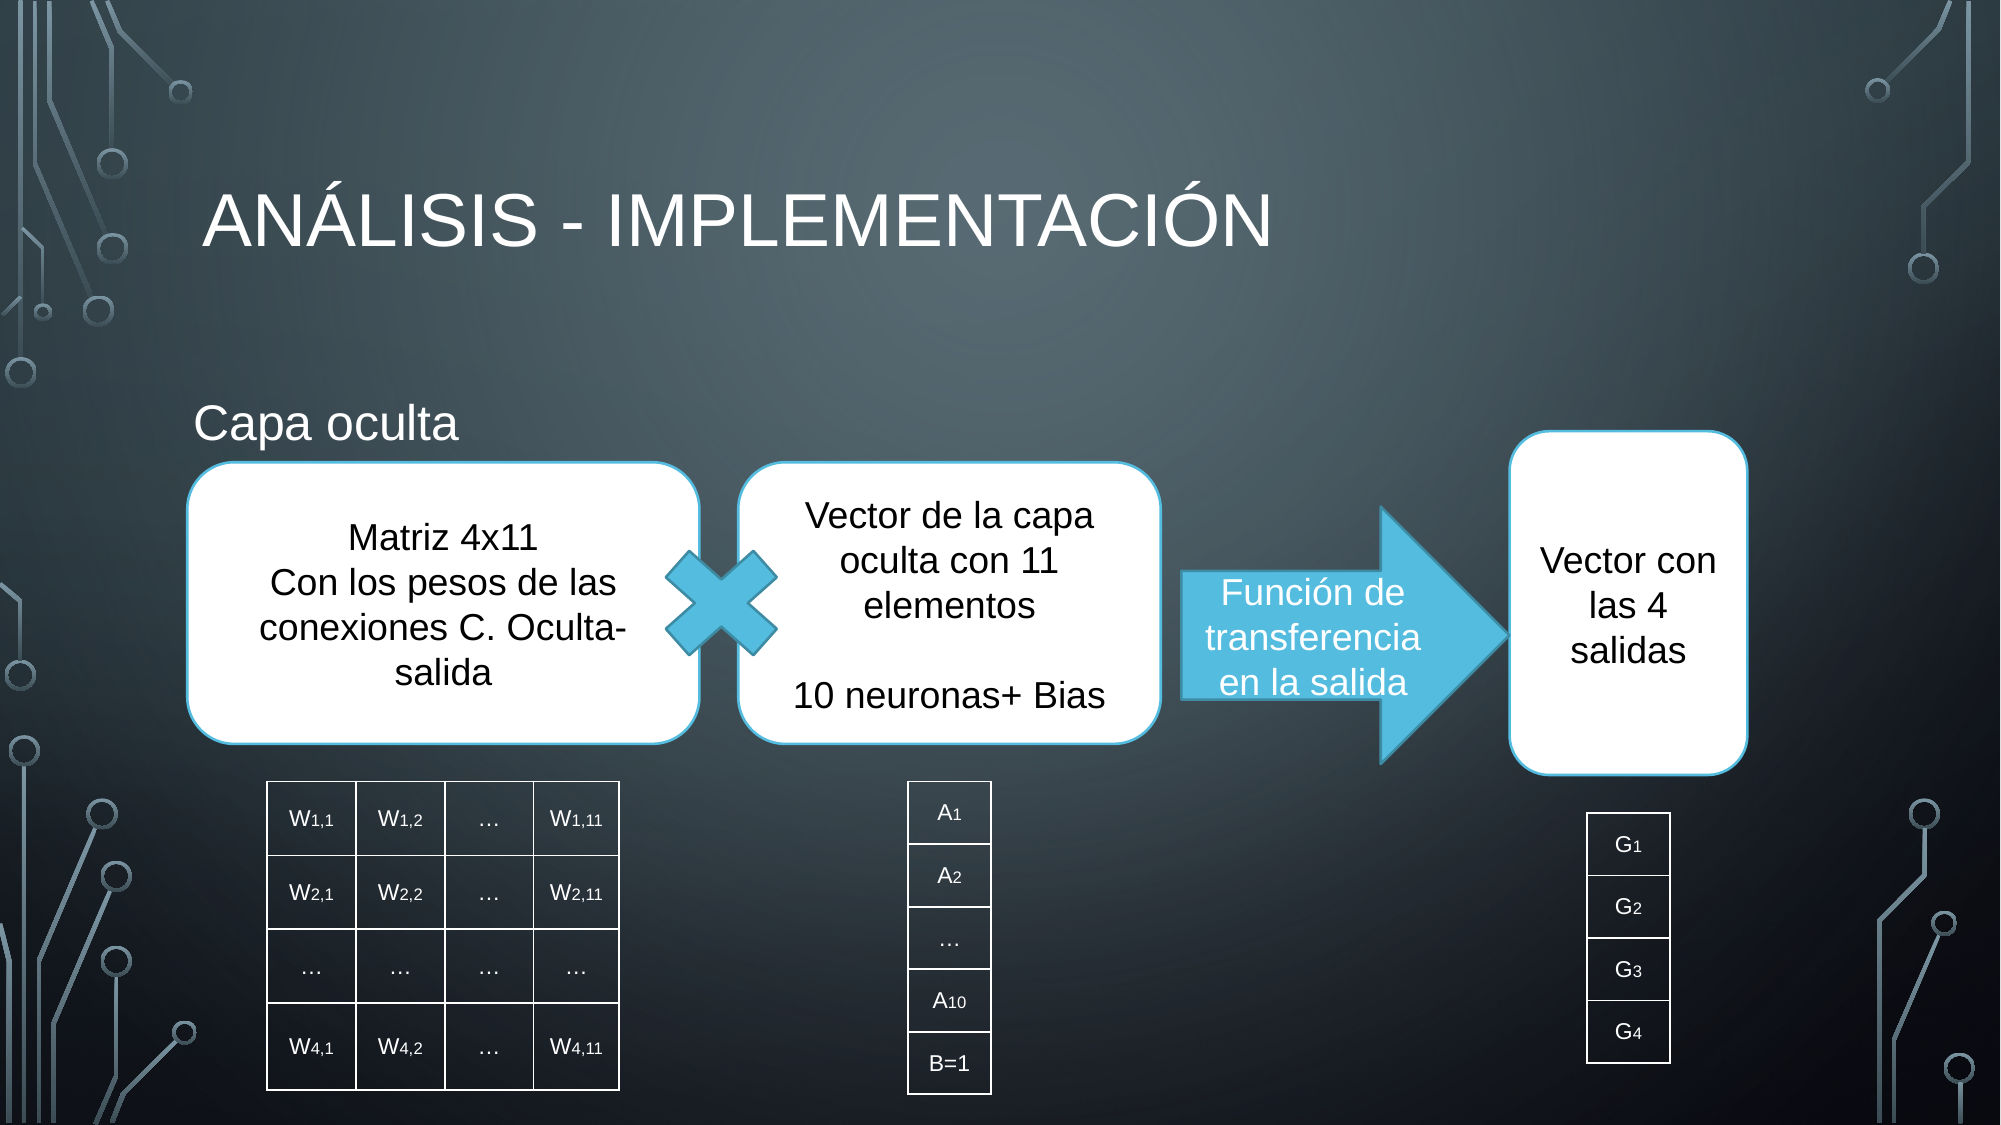

# Análisis - Implementación
Capa oculta

Vector con las 4 salidas
Matriz 4x11
Con los pesos de las conexiones C. Oculta-salida
Vector de la capa oculta con 11 elementos

10 neuronas+ Bias
Función de transferencia
en la salida

| W1,1 | W1,2 | … | W1,11 |
| --- | --- | --- | --- |
| W2,1 | W2,2 | … | W2,11 |
| … | … | … | … |
| W4,1 | W4,2 | … | W4,11 |
| A1 |
| --- |
| A2 |
| … |
| A10 |
| B=1 |
| G1 |
| --- |
| G2 |
| G3 |
| G4 |